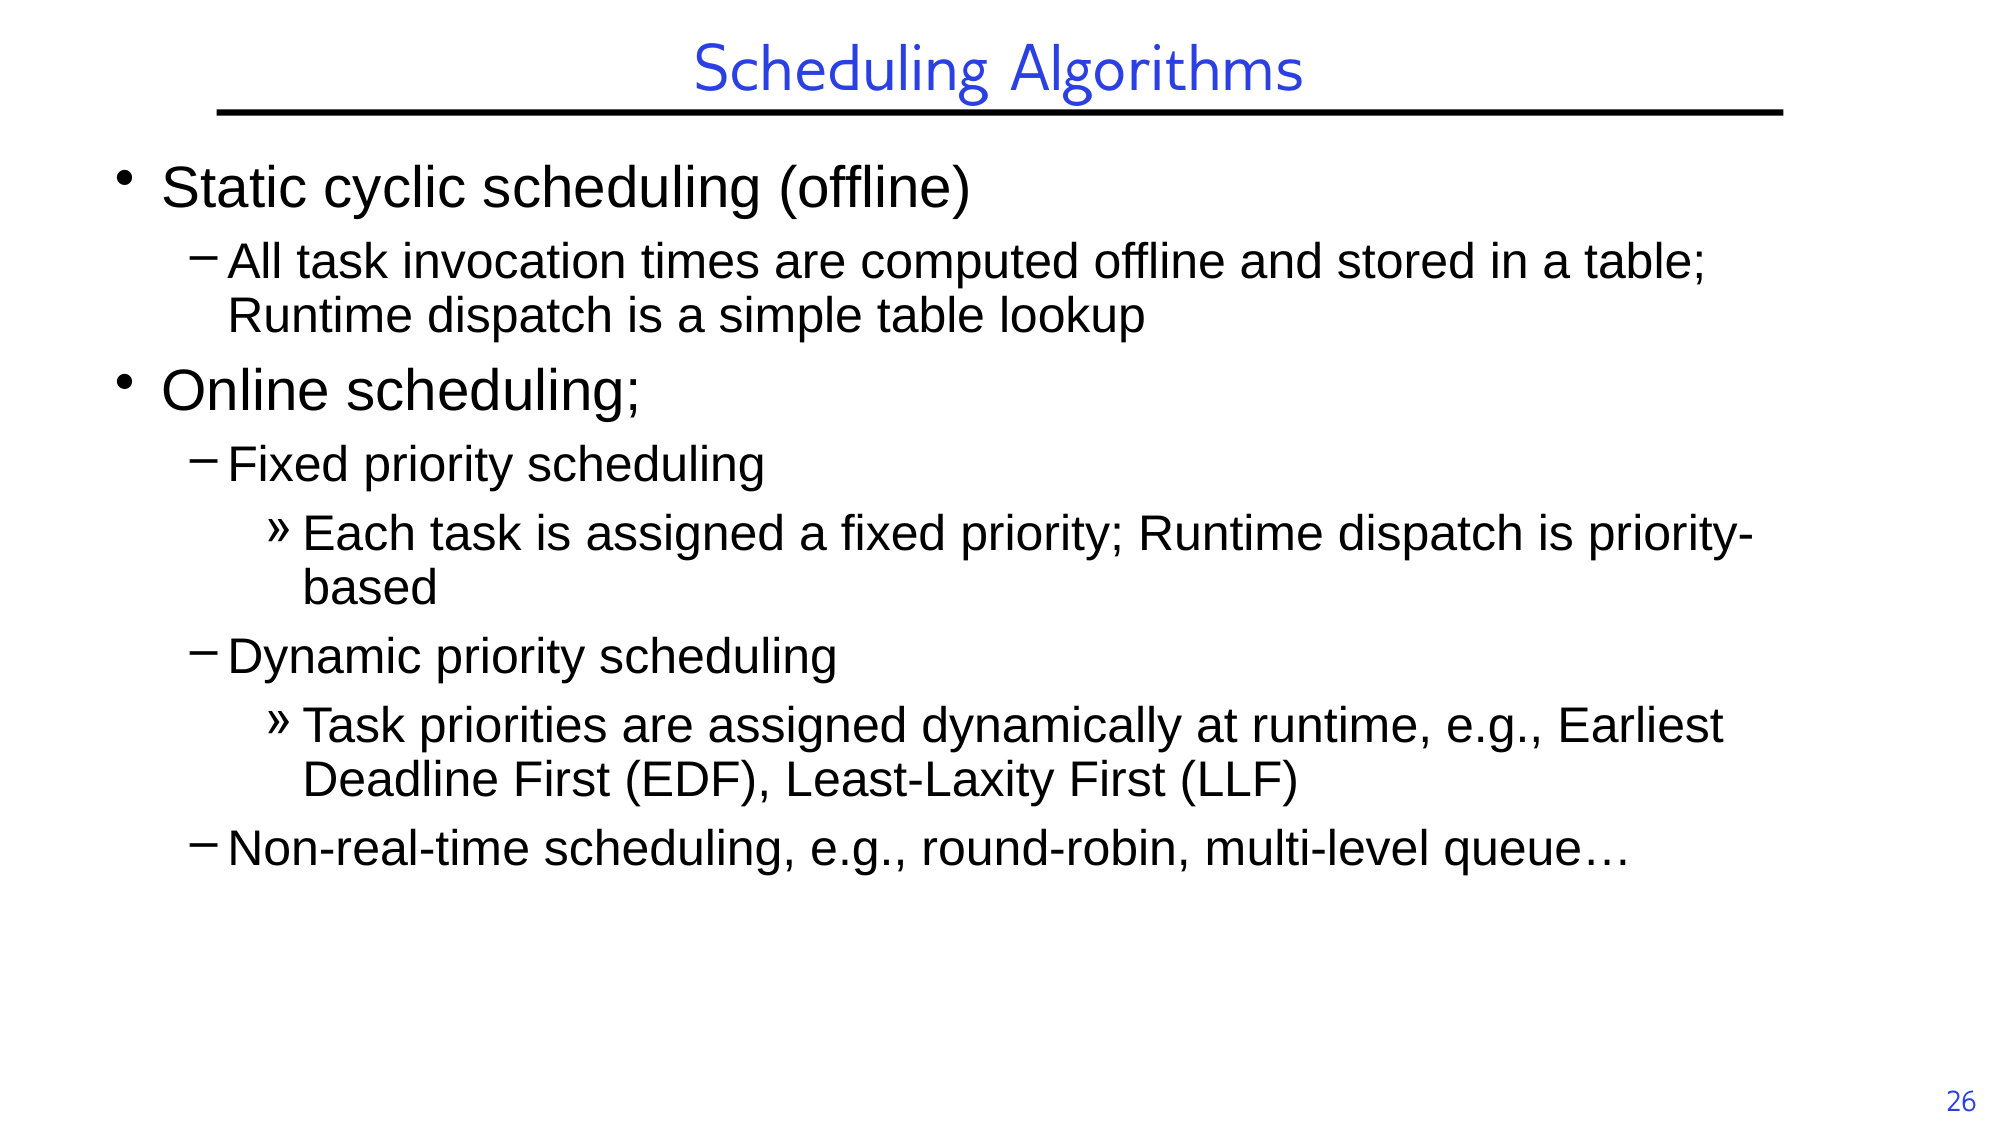

# Scheduling Algorithms
Static cyclic scheduling (offline)
All task invocation times are computed offline and stored in a table; Runtime dispatch is a simple table lookup
Online scheduling;
Fixed priority scheduling
Each task is assigned a fixed priority; Runtime dispatch is priority-based
Dynamic priority scheduling
Task priorities are assigned dynamically at runtime, e.g., Earliest Deadline First (EDF), Least-Laxity First (LLF)
Non-real-time scheduling, e.g., round-robin, multi-level queue…